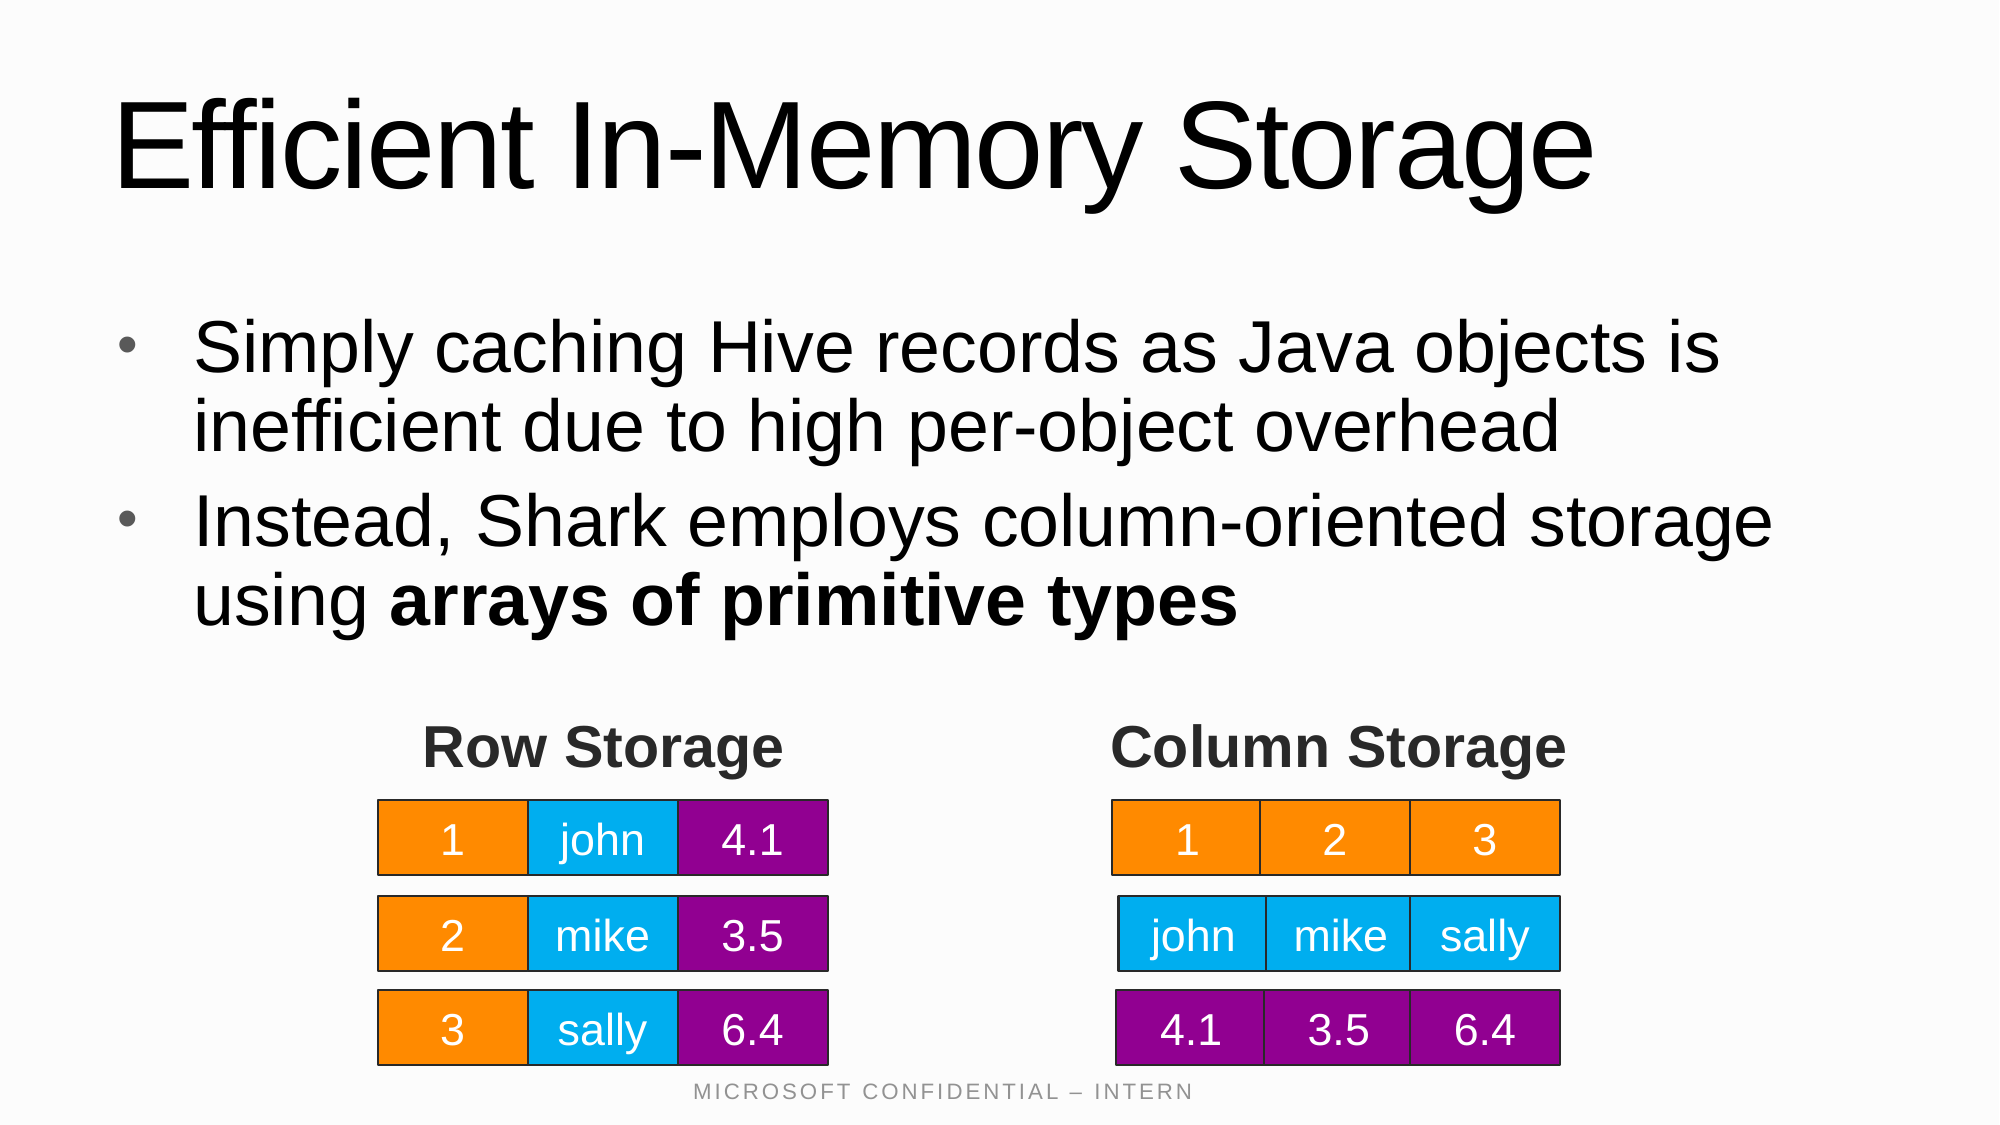

# Efficient In-Memory Storage
Simply caching Hive records as Java objects is inefficient due to high per-object overhead
Instead, Shark employs column-oriented storage using arrays of primitive types
Row Storage
Column Storage
1
john
4.1
1
2
3
2
mike
3.5
john
mike
sally
3
sally
6.4
4.1
3.5
6.4